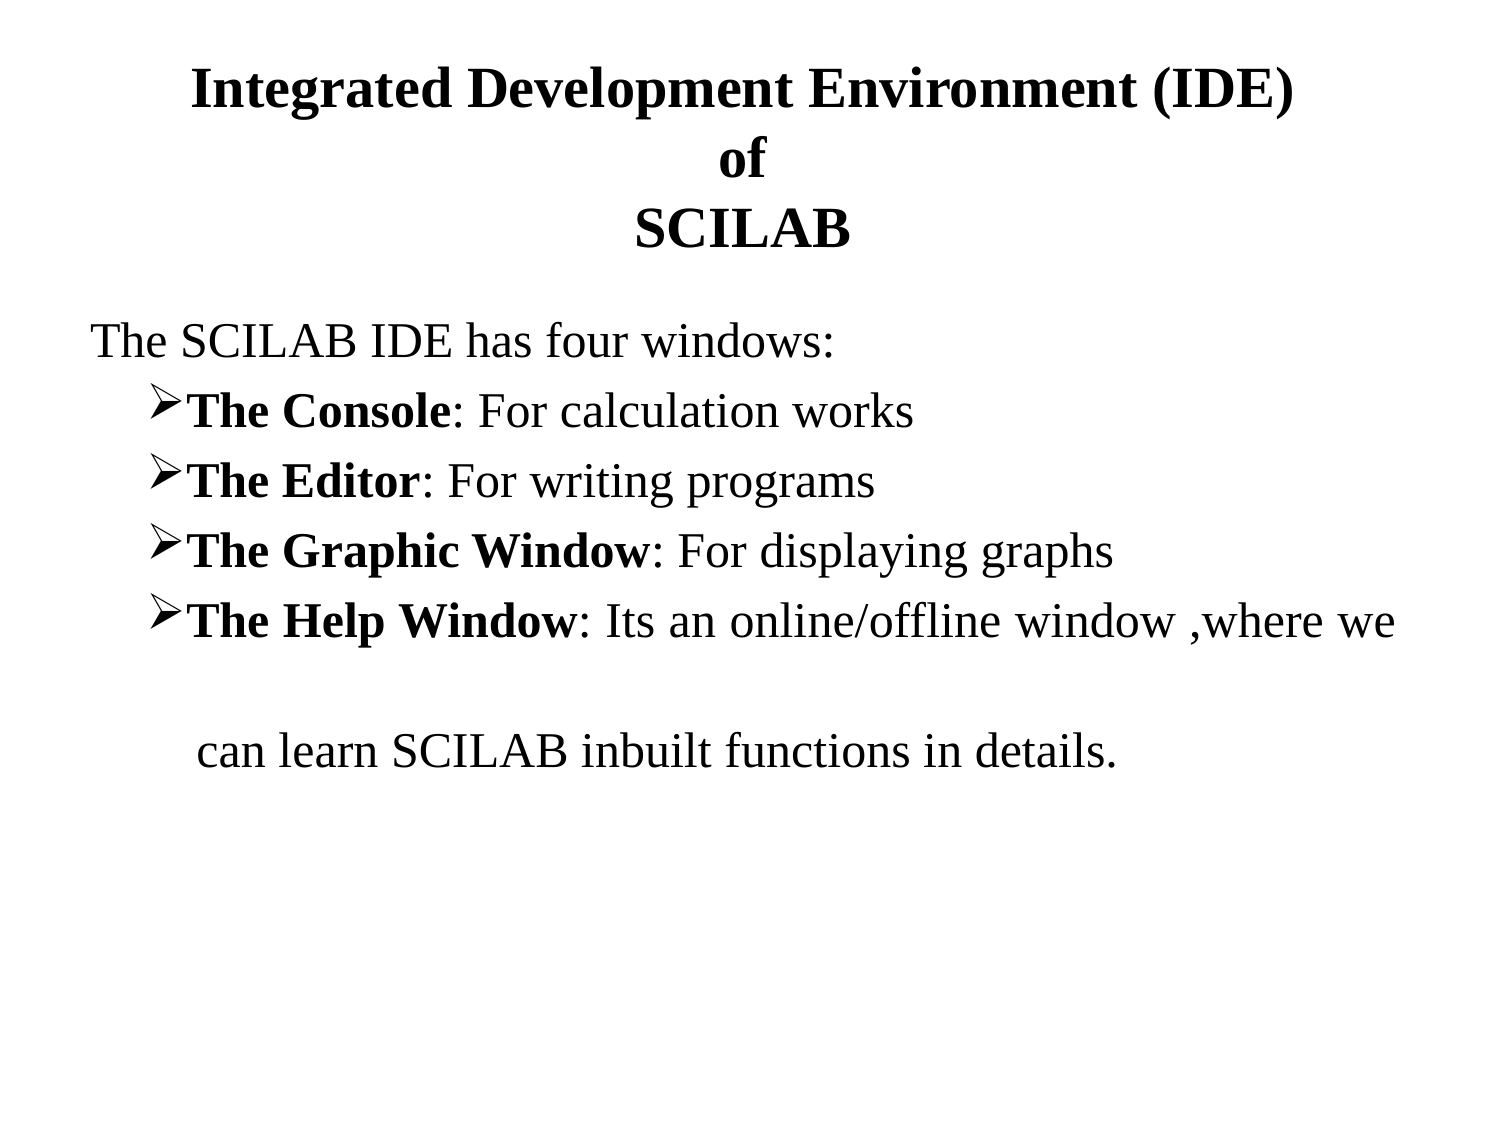

# Integrated Development Environment (IDE) of SCILAB
The SCILAB IDE has four windows:
The Console: For calculation works
The Editor: For writing programs
The Graphic Window: For displaying graphs
The Help Window: Its an online/offline window ,where we
    can learn SCILAB inbuilt functions in details.